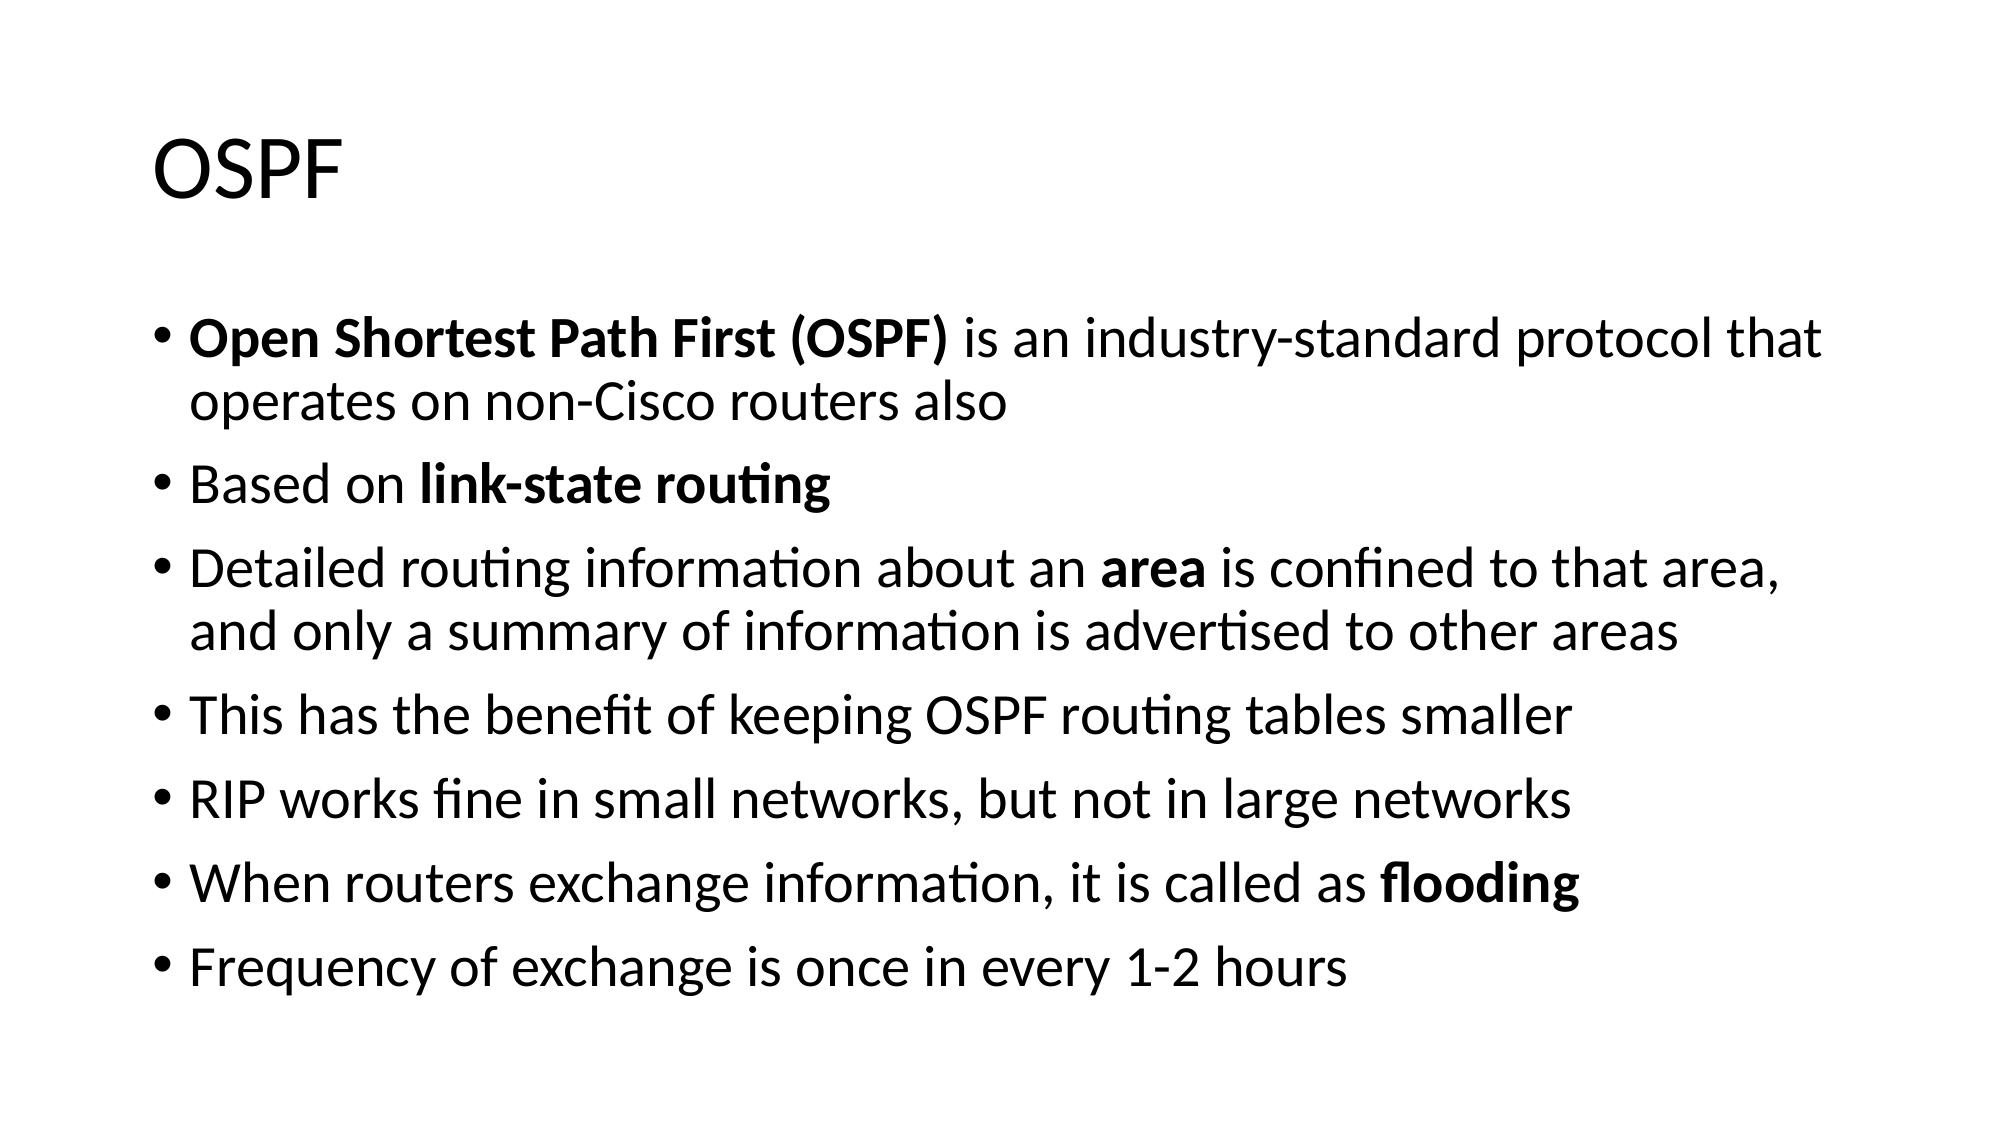

# OSPF
Open Shortest Path First (OSPF) is an industry-standard protocol that operates on non-Cisco routers also
Based on link-state routing
Detailed routing information about an area is confined to that area, and only a summary of information is advertised to other areas
This has the benefit of keeping OSPF routing tables smaller
RIP works fine in small networks, but not in large networks
When routers exchange information, it is called as flooding
Frequency of exchange is once in every 1-2 hours